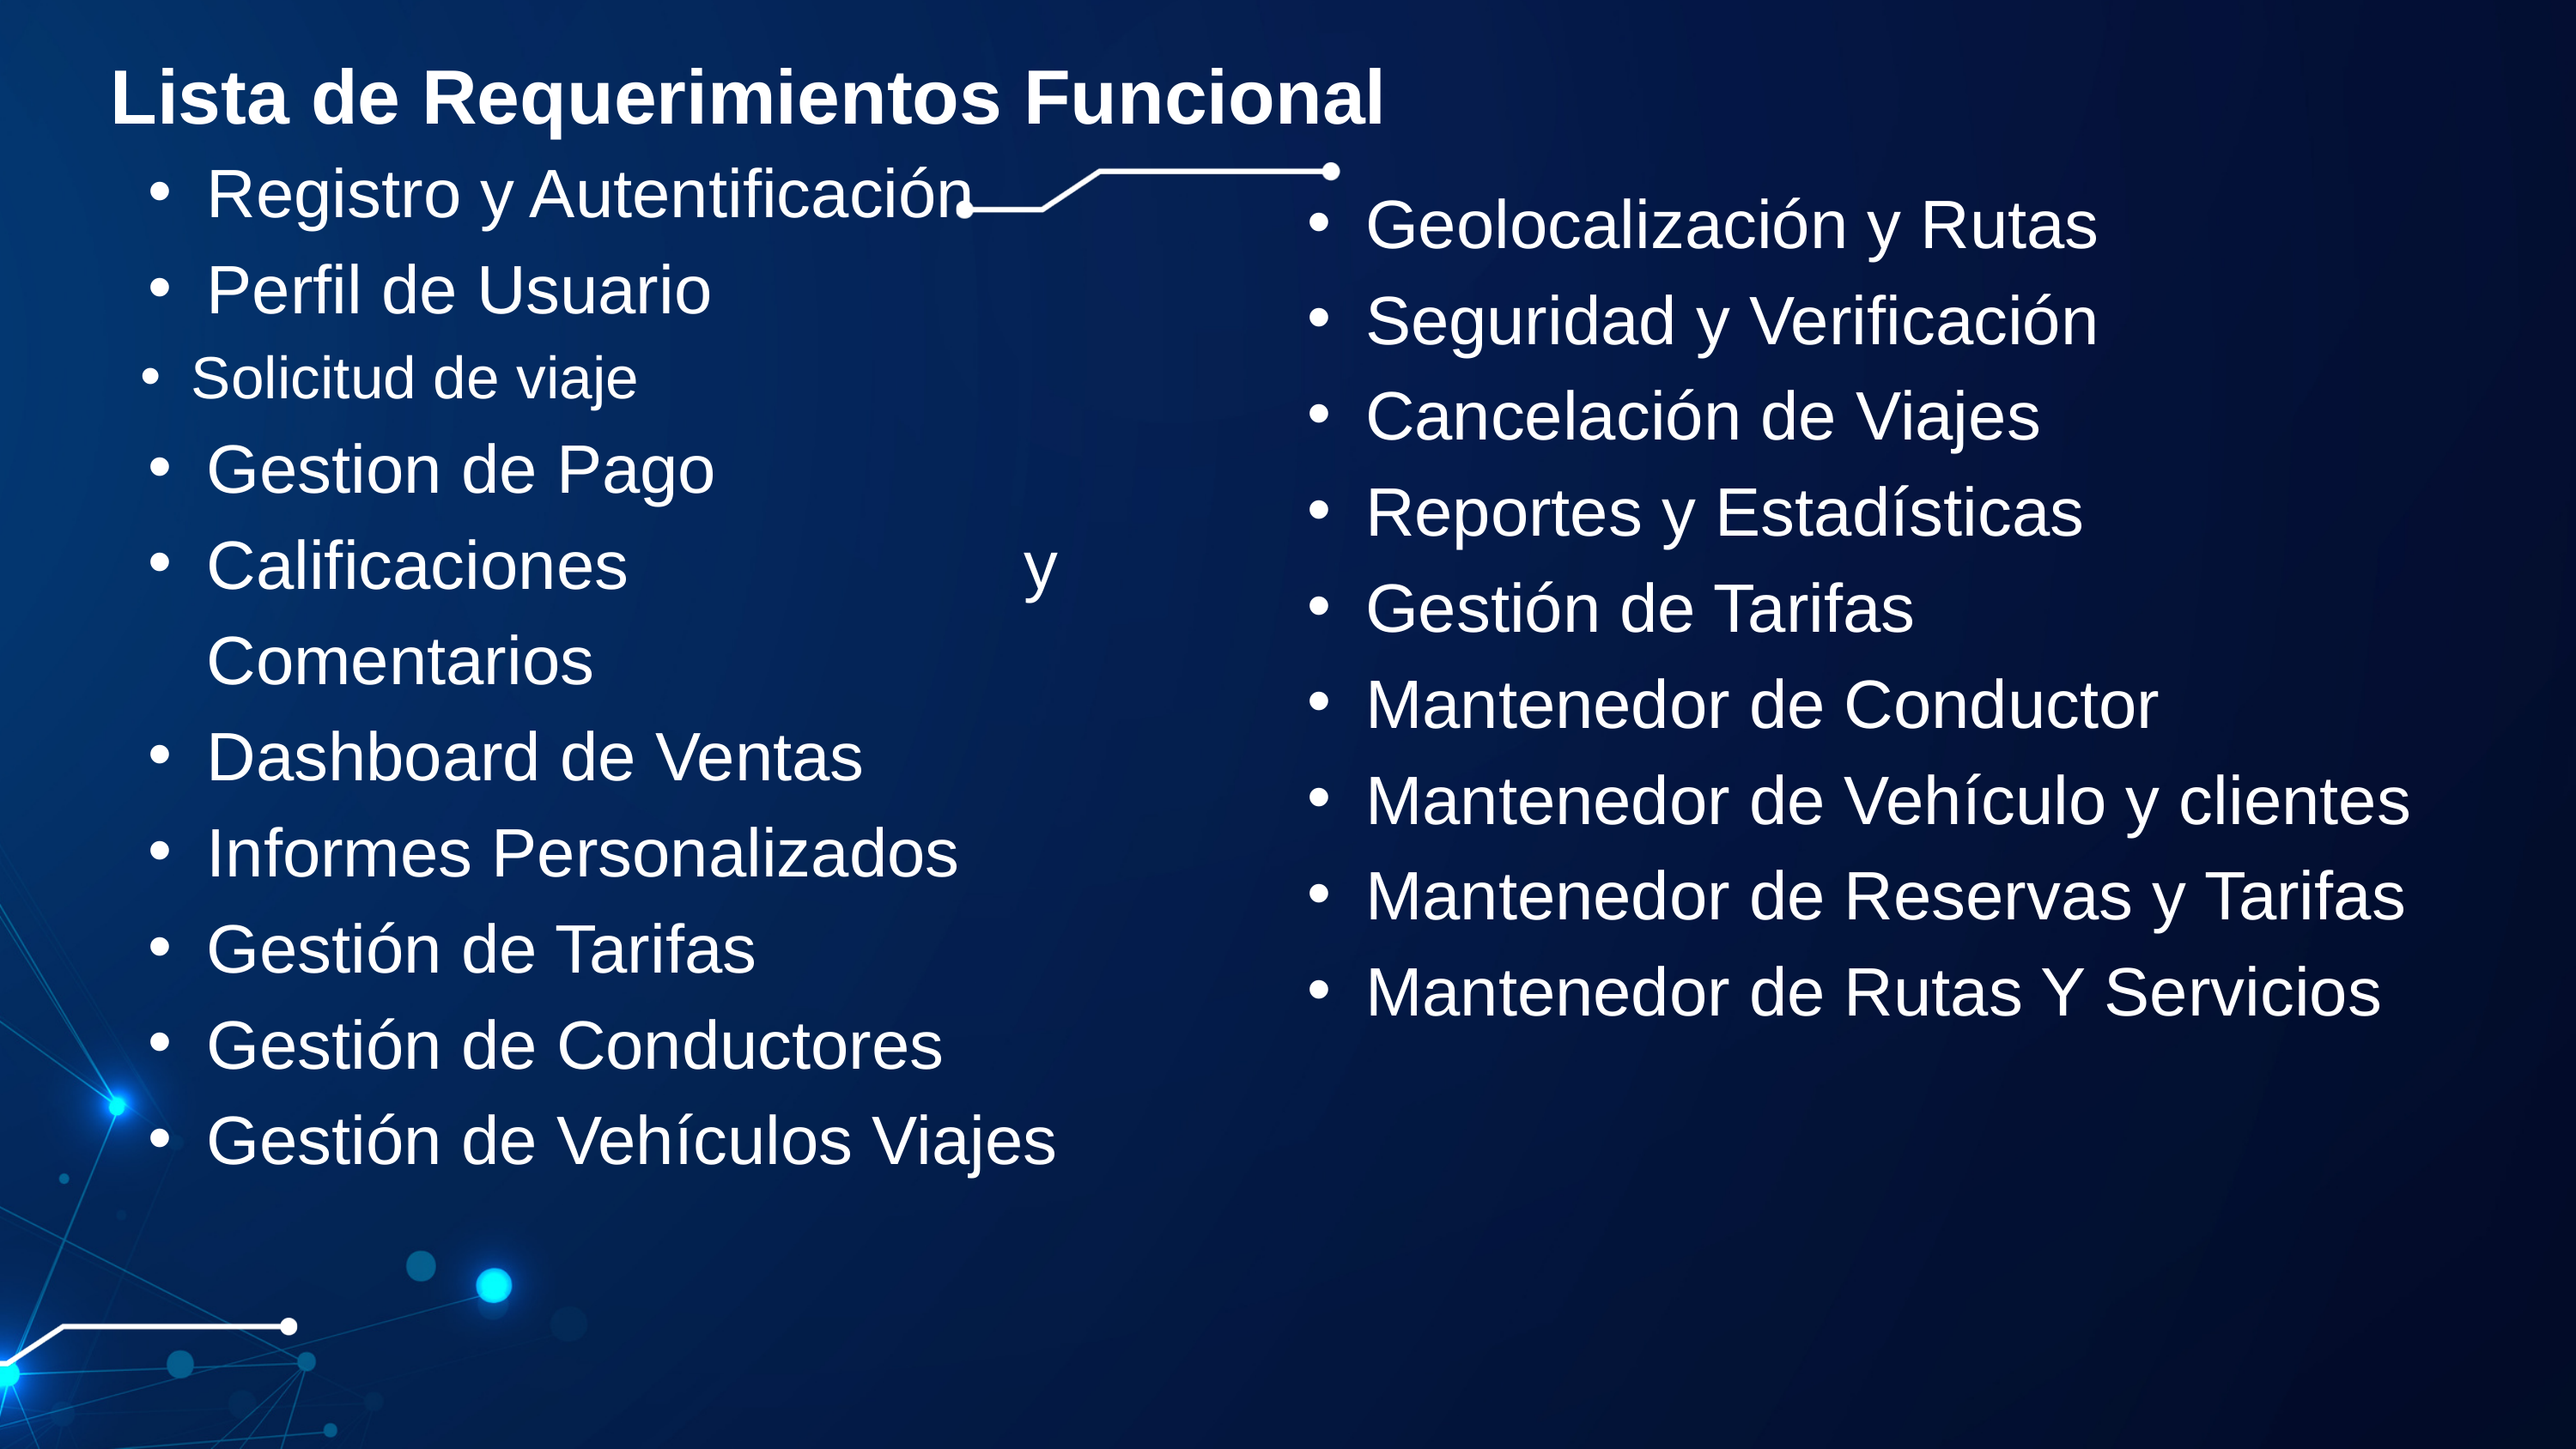

Lista de Requerimientos Funcional

Geolocalización y Rutas
Seguridad y Verificación
Cancelación de Viajes
Reportes y Estadísticas
Gestión de Tarifas
Mantenedor de Conductor
Mantenedor de Vehículo y clientes
Mantenedor de Reservas y Tarifas
Mantenedor de Rutas Y Servicios

Registro y Autentificación
Perfil de Usuario
Solicitud de viaje
Gestion de Pago
Calificaciones y Comentarios
Dashboard de Ventas
Informes Personalizados
Gestión de Tarifas
Gestión de Conductores
Gestión de Vehículos Viajes